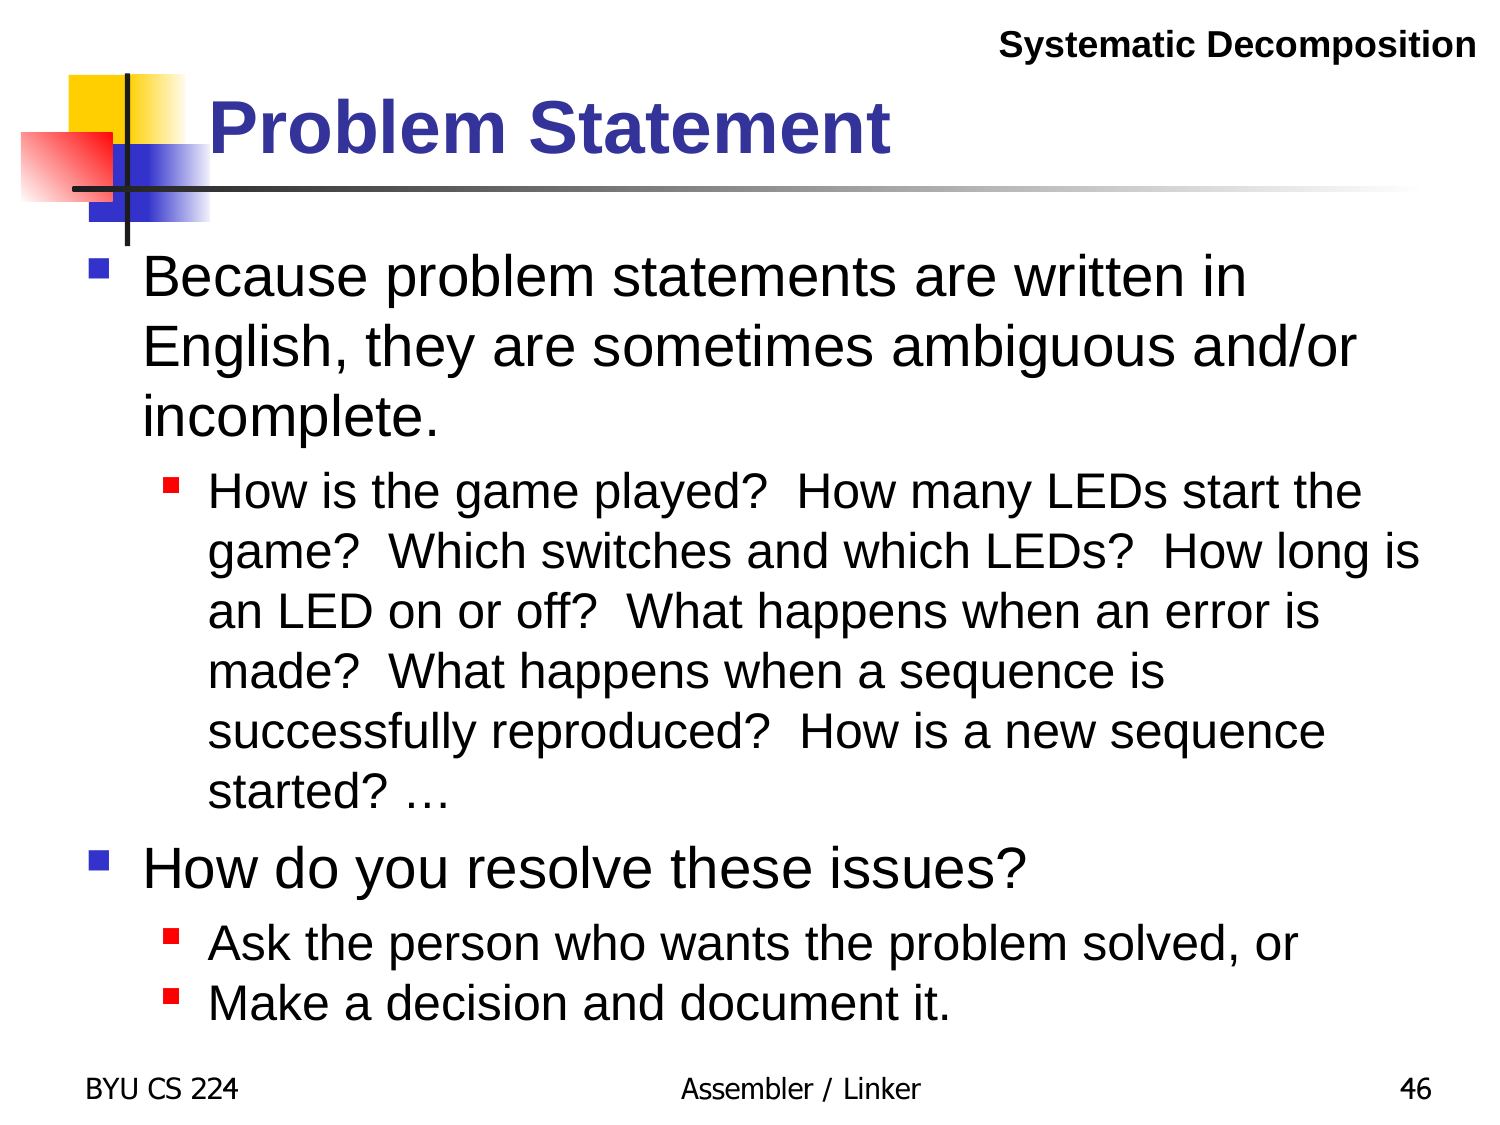

Systematic Decomposition
# Problem Statement
Because problem statements are written in English, they are sometimes ambiguous and/or incomplete.
How is the game played?  How many LEDs start the game?  Which switches and which LEDs?  How long is an LED on or off?  What happens when an error is made?  What happens when a sequence is successfully reproduced?  How is a new sequence started? …
How do you resolve these issues?
Ask the person who wants the problem solved, or
Make a decision and document it.
BYU CS 224
Assembler / Linker
46